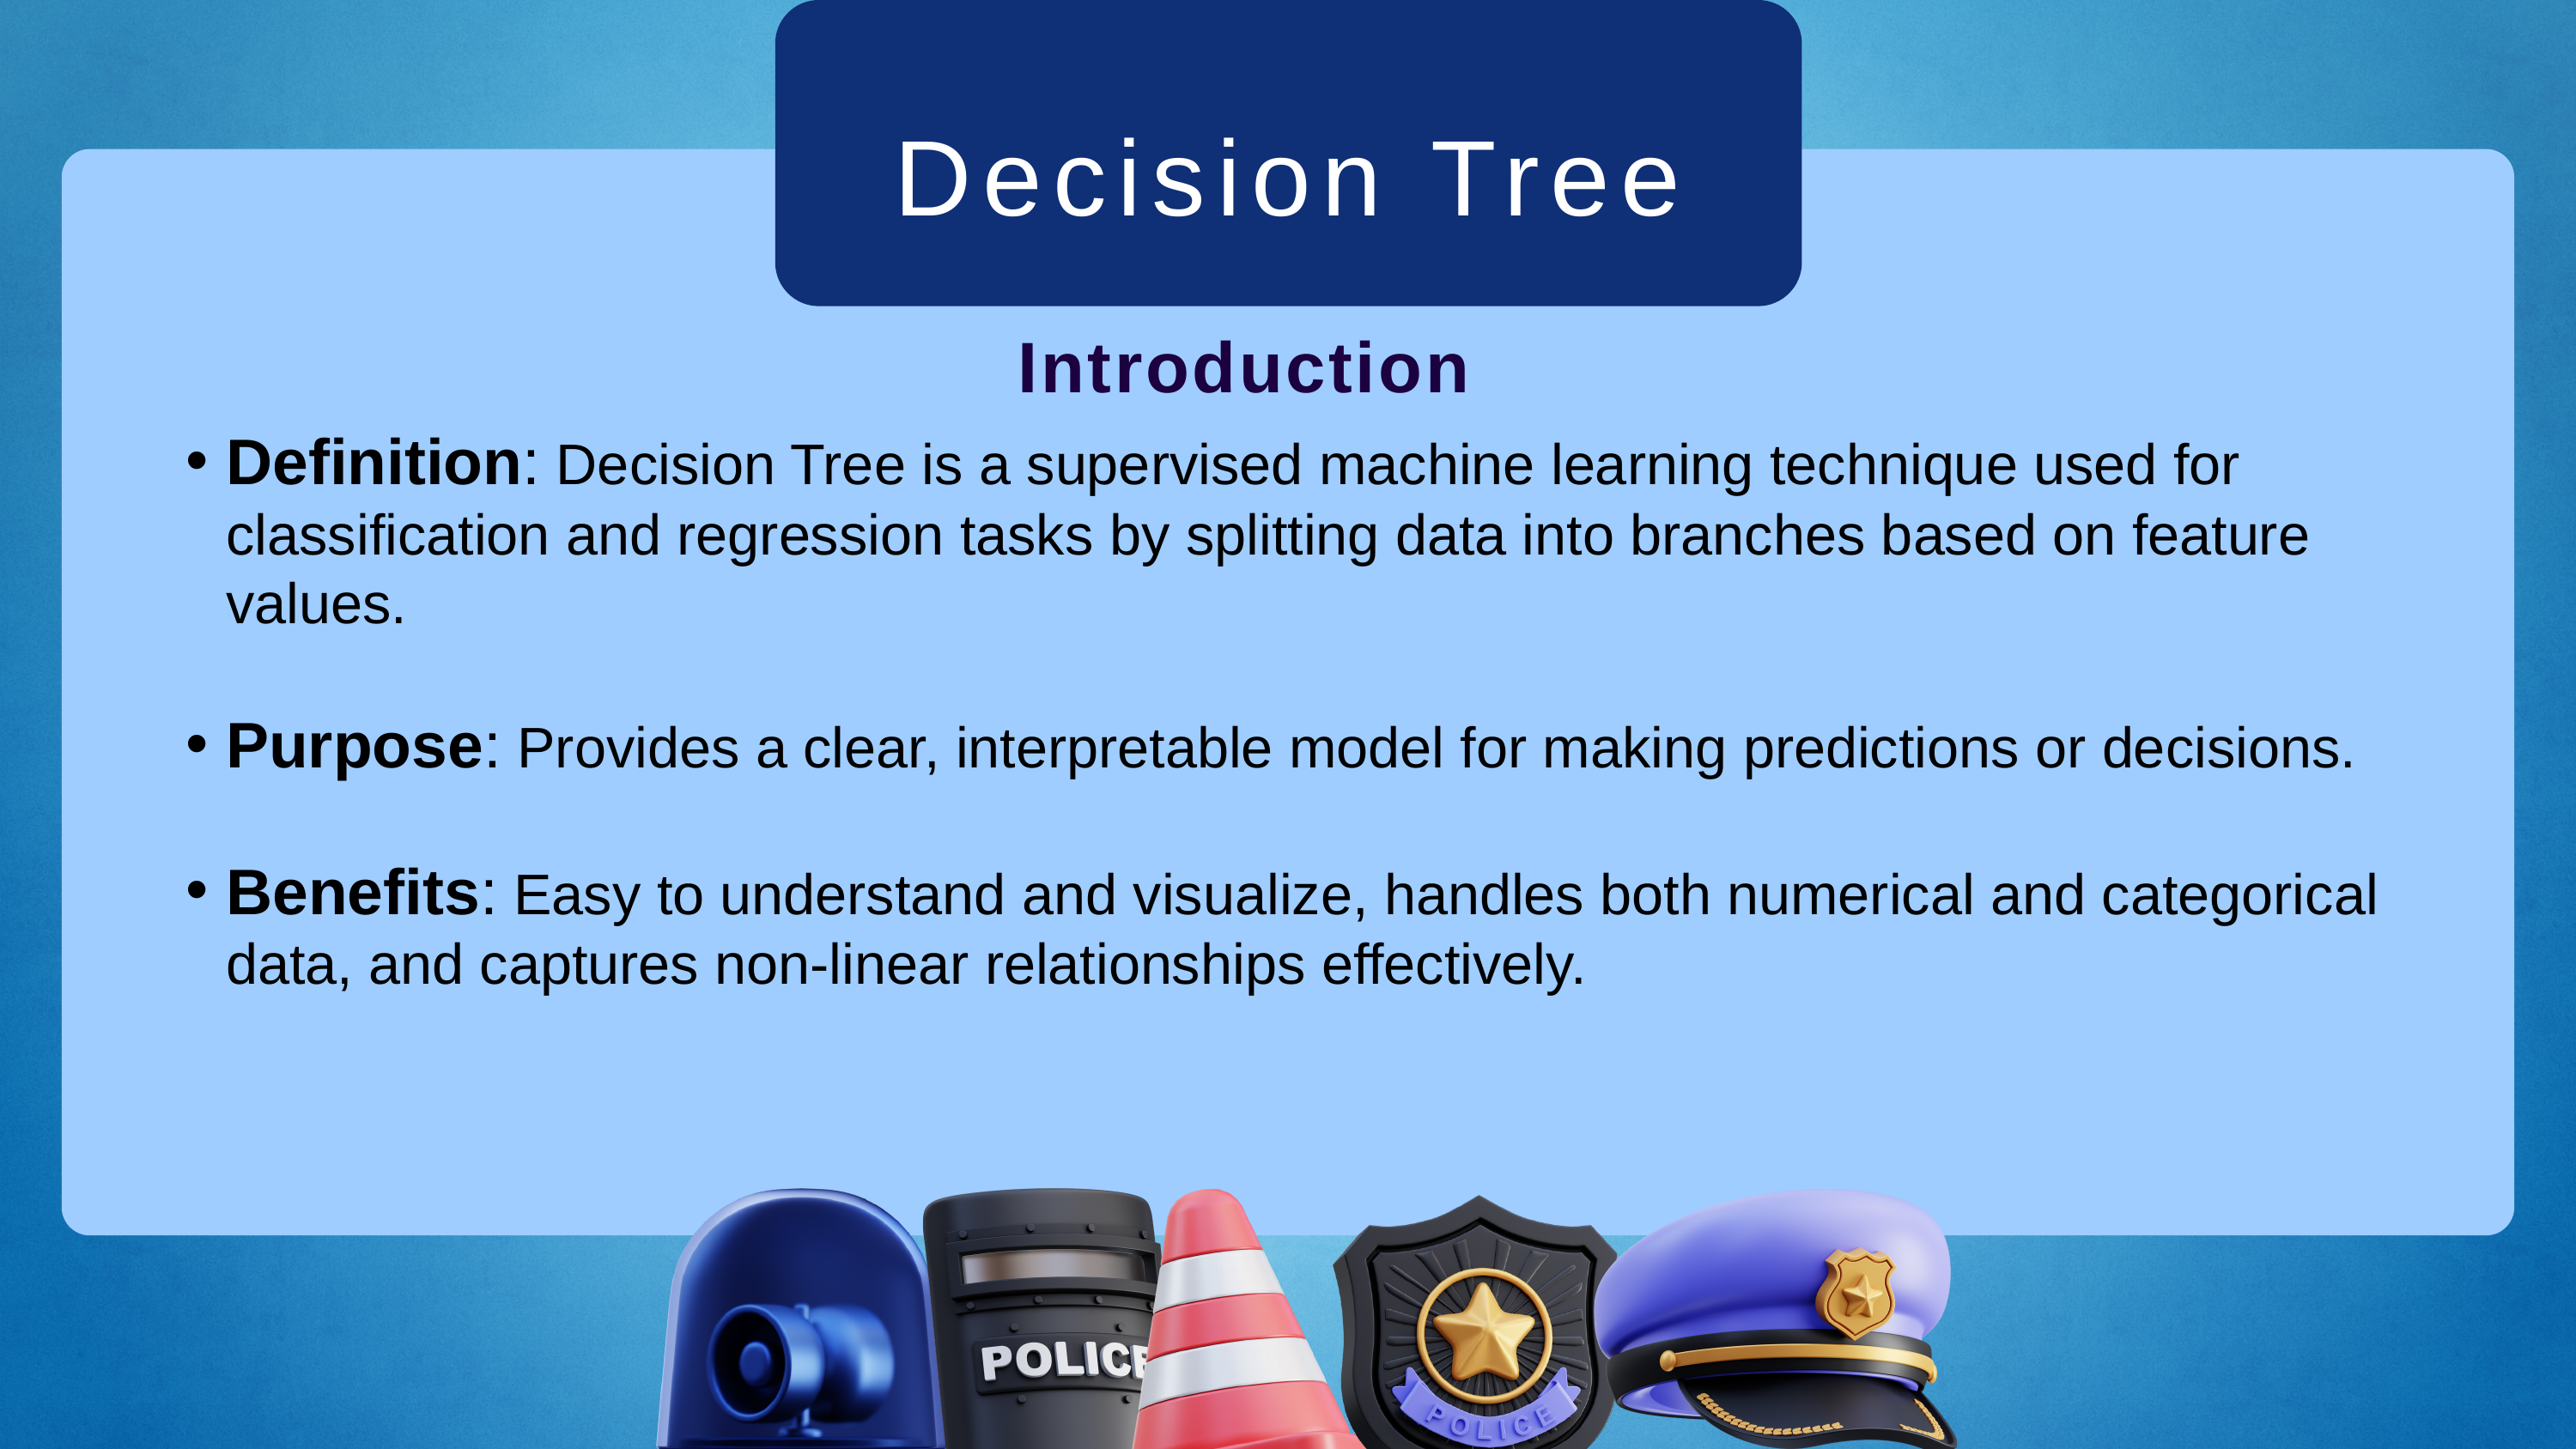

Decision Tree

Introduction
Definition: Decision Tree is a supervised machine learning technique used for classification and regression tasks by splitting data into branches based on feature values.

Purpose: Provides a clear, interpretable model for making predictions or decisions.

Benefits: Easy to understand and visualize, handles both numerical and categorical data, and captures non-linear relationships effectively.